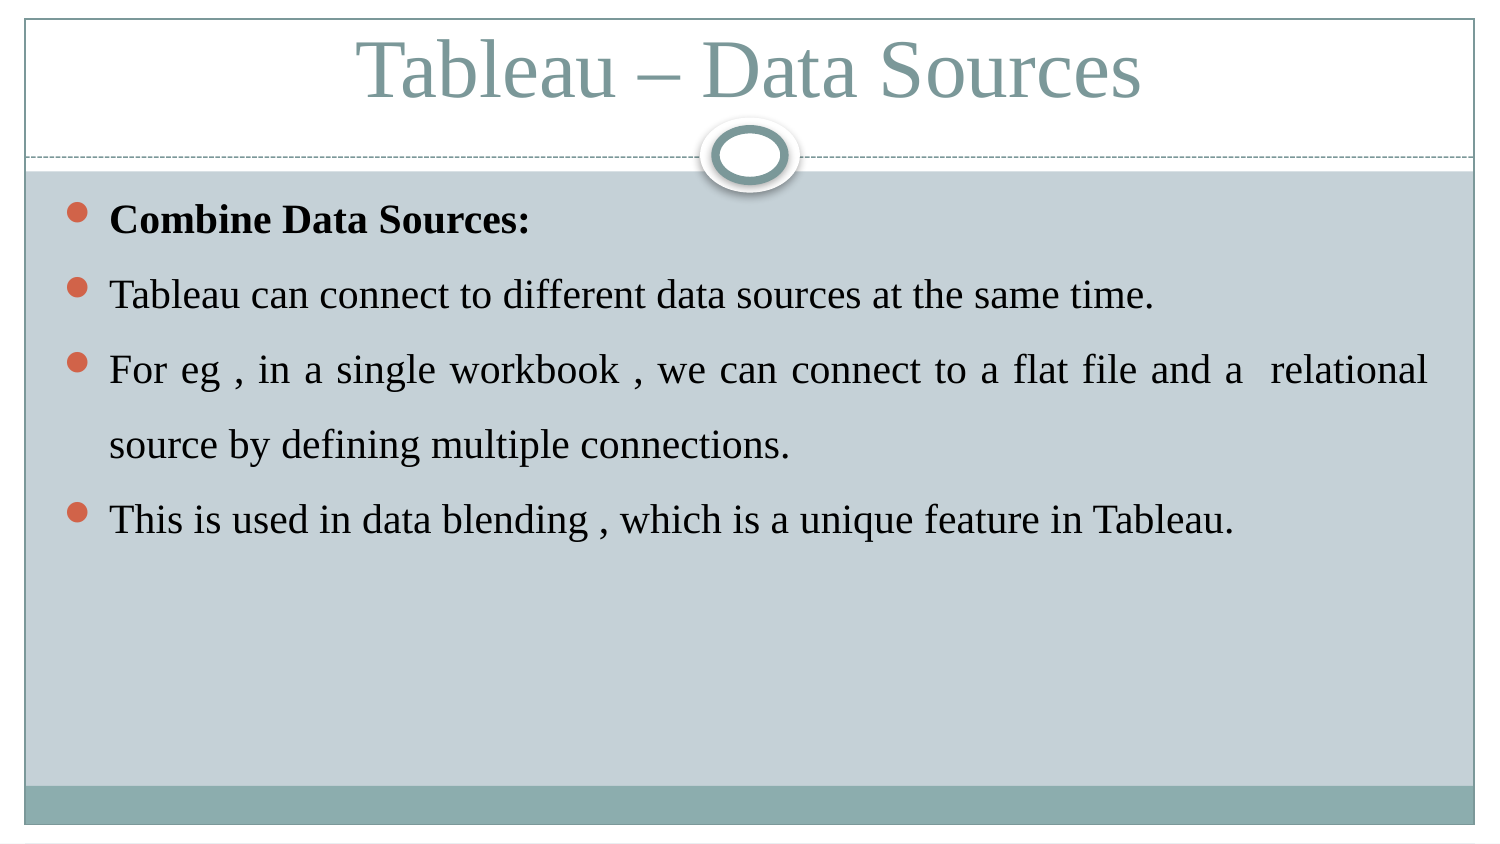

# Tableau – Data Sources
Combine Data Sources:
Tableau can connect to different data sources at the same time.
For eg , in a single workbook , we can connect to a flat file and a  relational source by defining multiple connections.
This is used in data blending , which is a unique feature in Tableau.